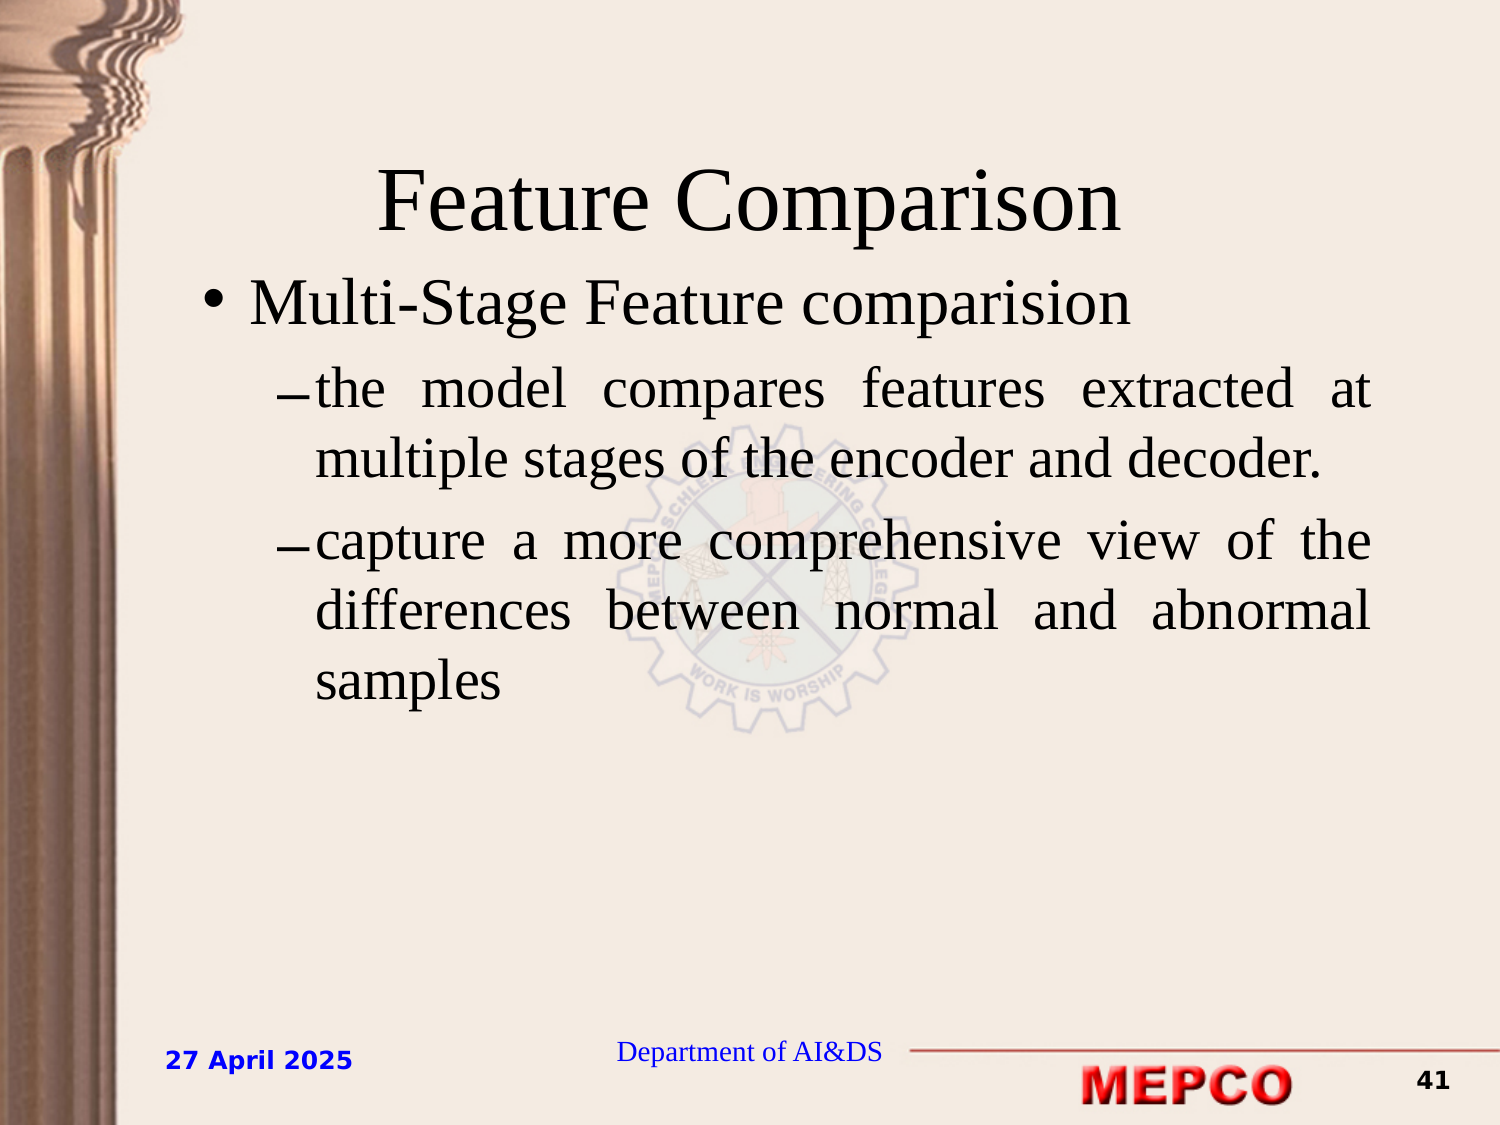

# Feature Comparison
Multi-Stage Feature comparision
the model compares features extracted at multiple stages of the encoder and decoder.
capture a more comprehensive view of the differences between normal and abnormal samples

Department of AI&DS